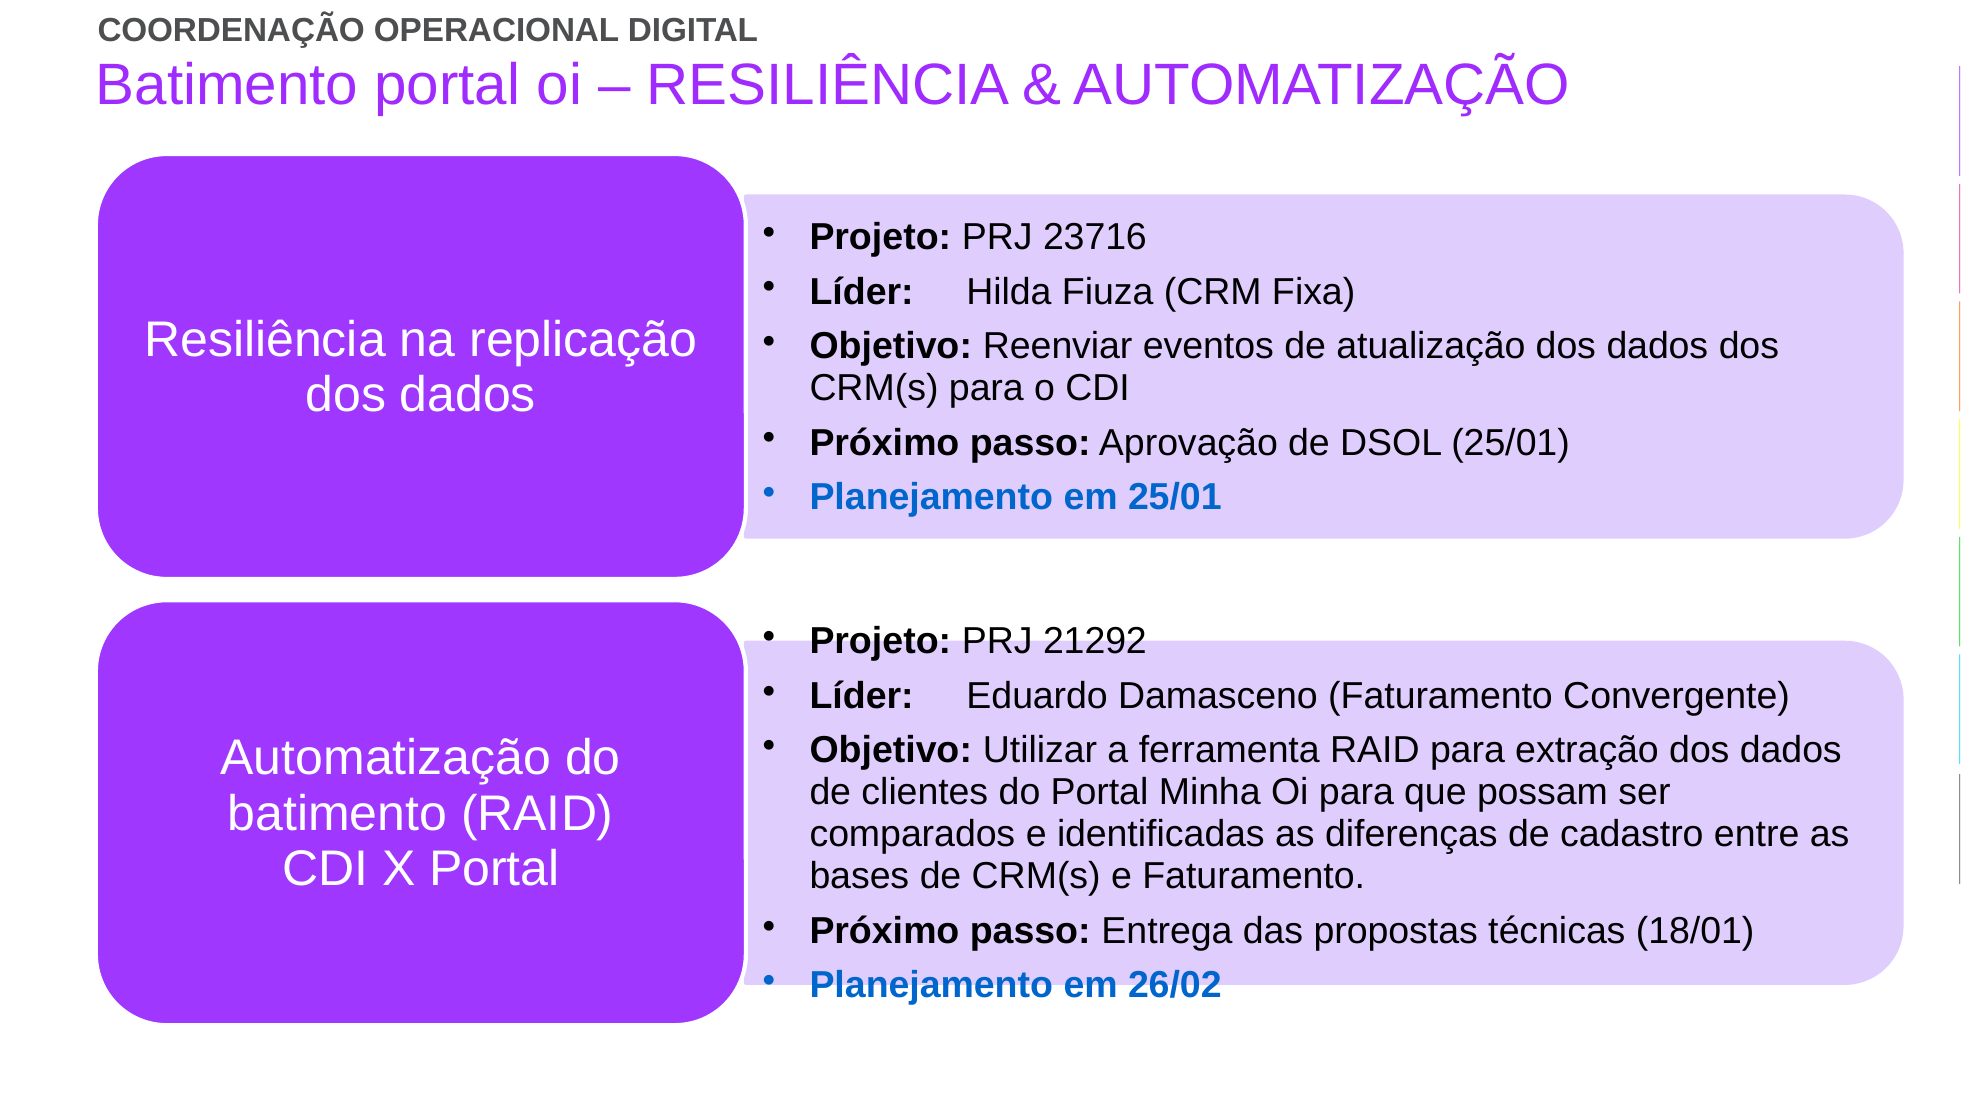

COORDENAÇÃO OPERACIONAL DIGITAL
# Batimento portal oi – RESILIÊNCIA & AUTOMATIZAÇÃO
Resiliência na replicação dos dados
Objetivo: Reenviar eventos de atualização dos dados dos CRM(s) para o CDI
Automatização do batimento (RAID)
CDI X Portal
Objetivo: Utilizar a ferramenta RAID para extração dos dados de clientes do Portal Minha Oi para que possam ser comparados e identificadas as diferenças de cadastro entre as bases de CRM(s) e Faturamento.
Próximo passo: Aprovação de DSOL (25/01)
Planejamento em 26/02
Projeto: PRJ 23716
Projeto: PRJ 21292
Líder:     Hilda Fiuza (CRM Fixa)
Líder:     Eduardo Damasceno (Faturamento Convergente)
Planejamento em 25/01
Próximo passo: Entrega das propostas técnicas (18/01)